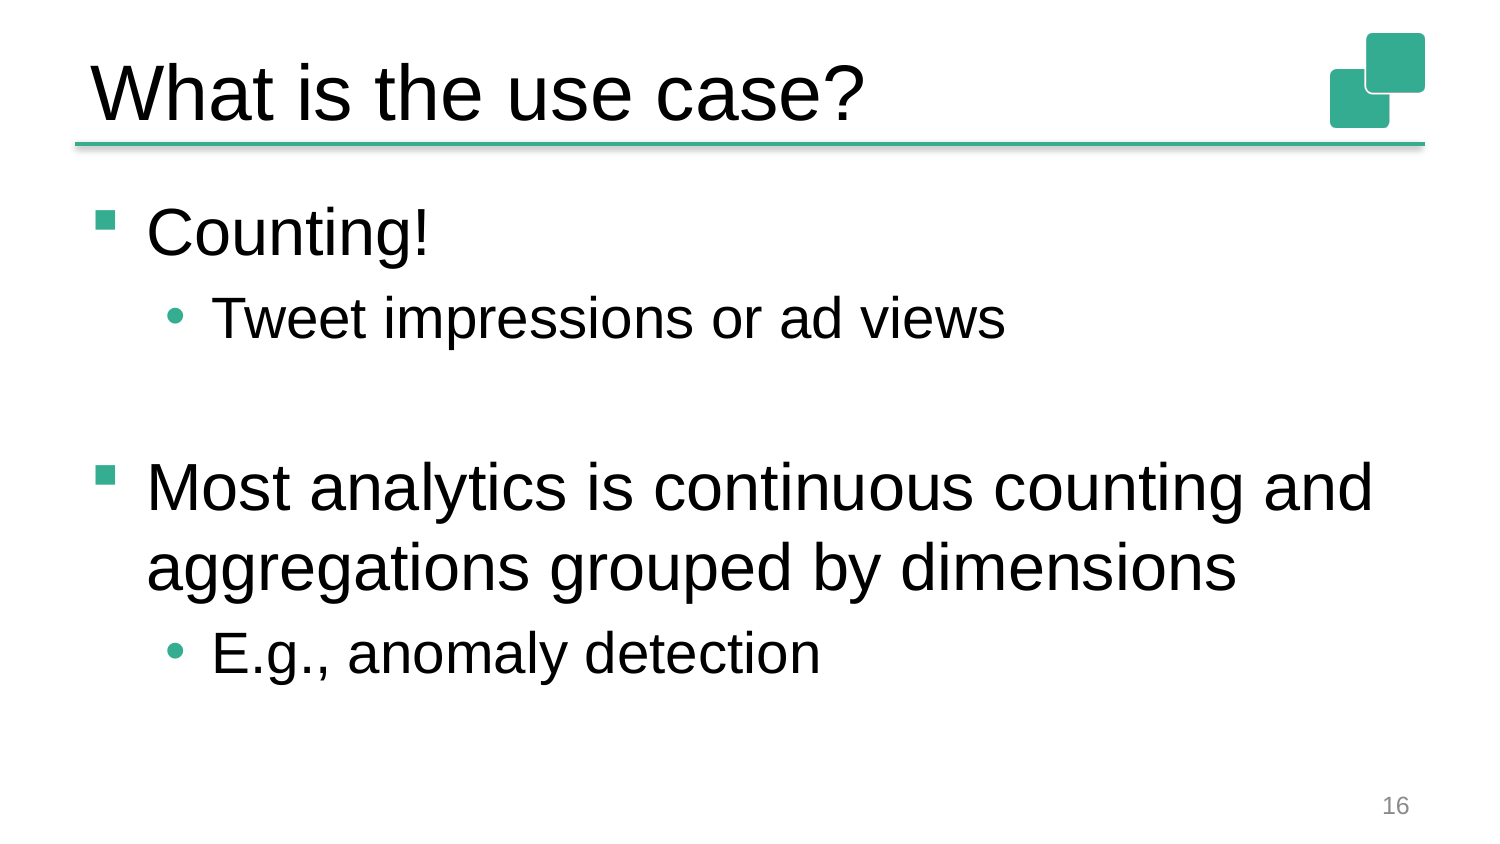

# What is the use case?
Counting!
Tweet impressions or ad views

Most analytics is continuous counting and aggregations grouped by dimensions
E.g., anomaly detection
16